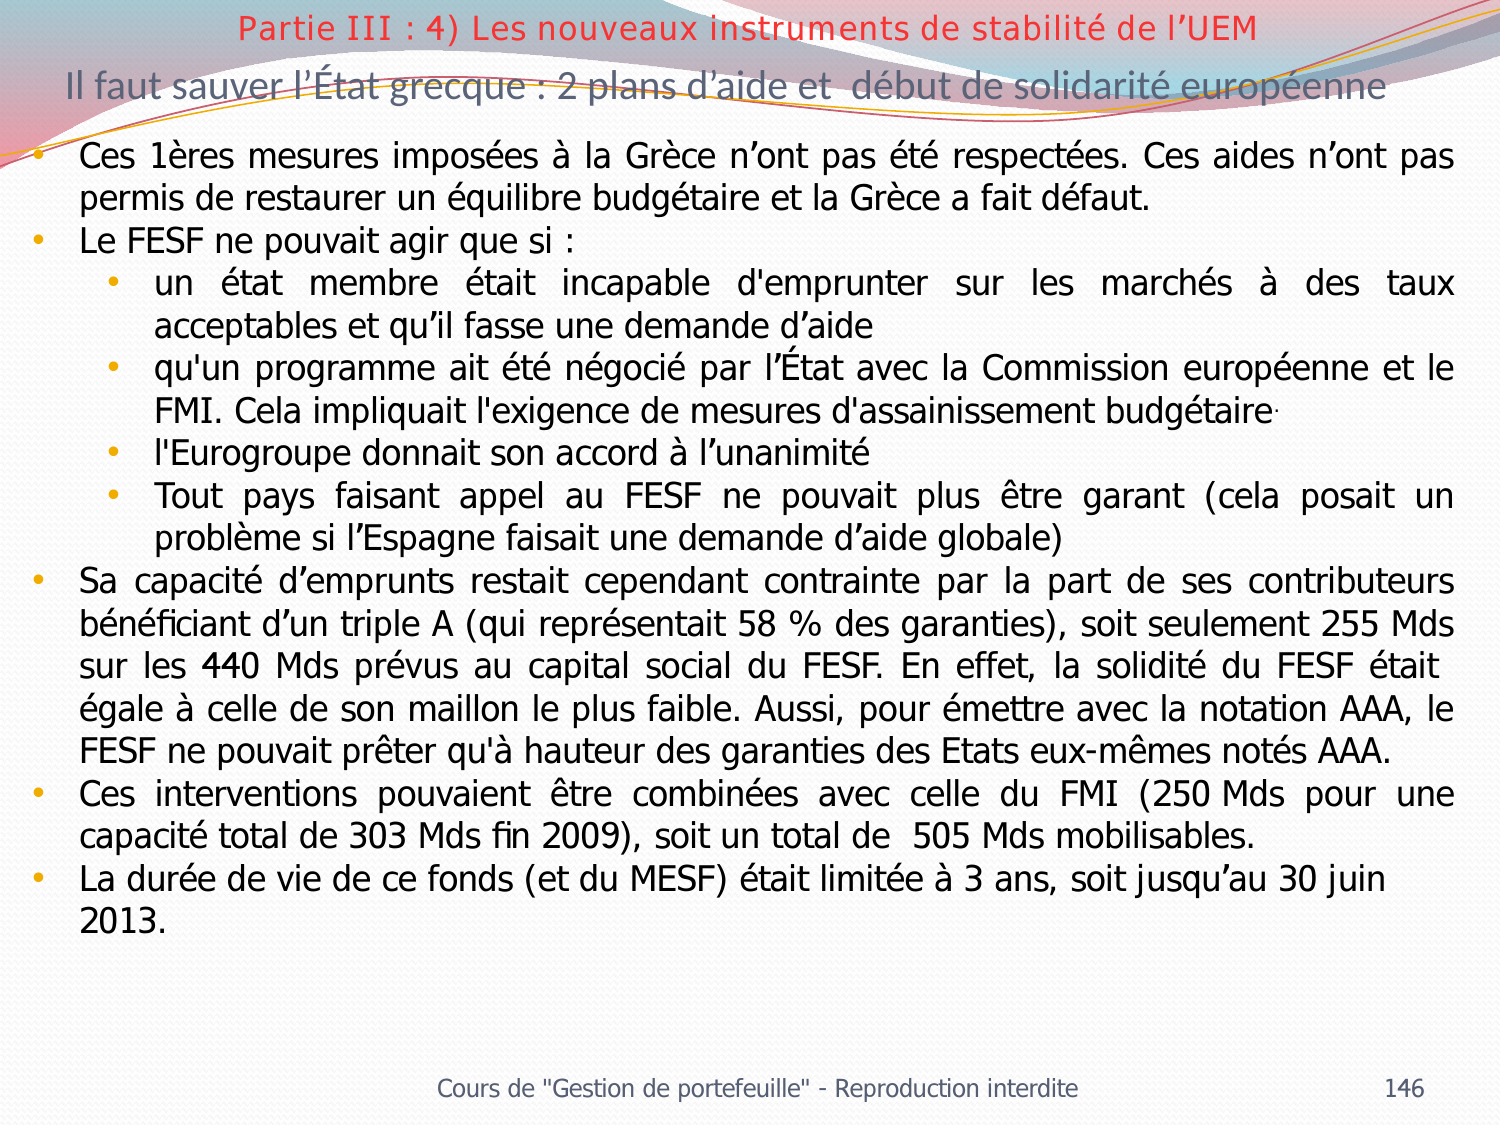

Partie III : 4) Les nouveaux instruments de stabilité de l’UEM
Il faut sauver l’État grecque : 2 plans d’aide et  début de solidarité européenne
Ces 1ères mesures imposées à la Grèce n’ont pas été respectées. Ces aides n’ont pas permis de restaurer un équilibre budgétaire et la Grèce a fait défaut.
Le FESF ne pouvait agir que si :
un état membre était incapable d'emprunter sur les marchés à des taux acceptables et qu’il fasse une demande d’aide
qu'un programme ait été négocié par l’État avec la Commission européenne et le FMI. Cela impliquait l'exigence de mesures d'assainissement budgétaire.
l'Eurogroupe donnait son accord à l’unanimité
Tout pays faisant appel au FESF ne pouvait plus être garant (cela posait un problème si l’Espagne faisait une demande d’aide globale)
Sa capacité d’emprunts restait cependant contrainte par la part de ses contributeurs bénéficiant d’un triple A (qui représentait 58 % des garanties), soit seulement 255 Mds sur les 440 Mds prévus au capital social du FESF. En effet, la solidité du FESF était  égale à celle de son maillon le plus faible. Aussi, pour émettre avec la notation AAA, le FESF ne pouvait prêter qu'à hauteur des garanties des Etats eux-mêmes notés AAA.
Ces interventions pouvaient être combinées avec celle du FMI (250 Mds pour une capacité total de 303 Mds fin 2009), soit un total de  505 Mds mobilisables.
La durée de vie de ce fonds (et du MESF) était limitée à 3 ans, soit jusqu’au 30 juin 2013.
146
Cours de "Gestion de portefeuille" - Reproduction interdite